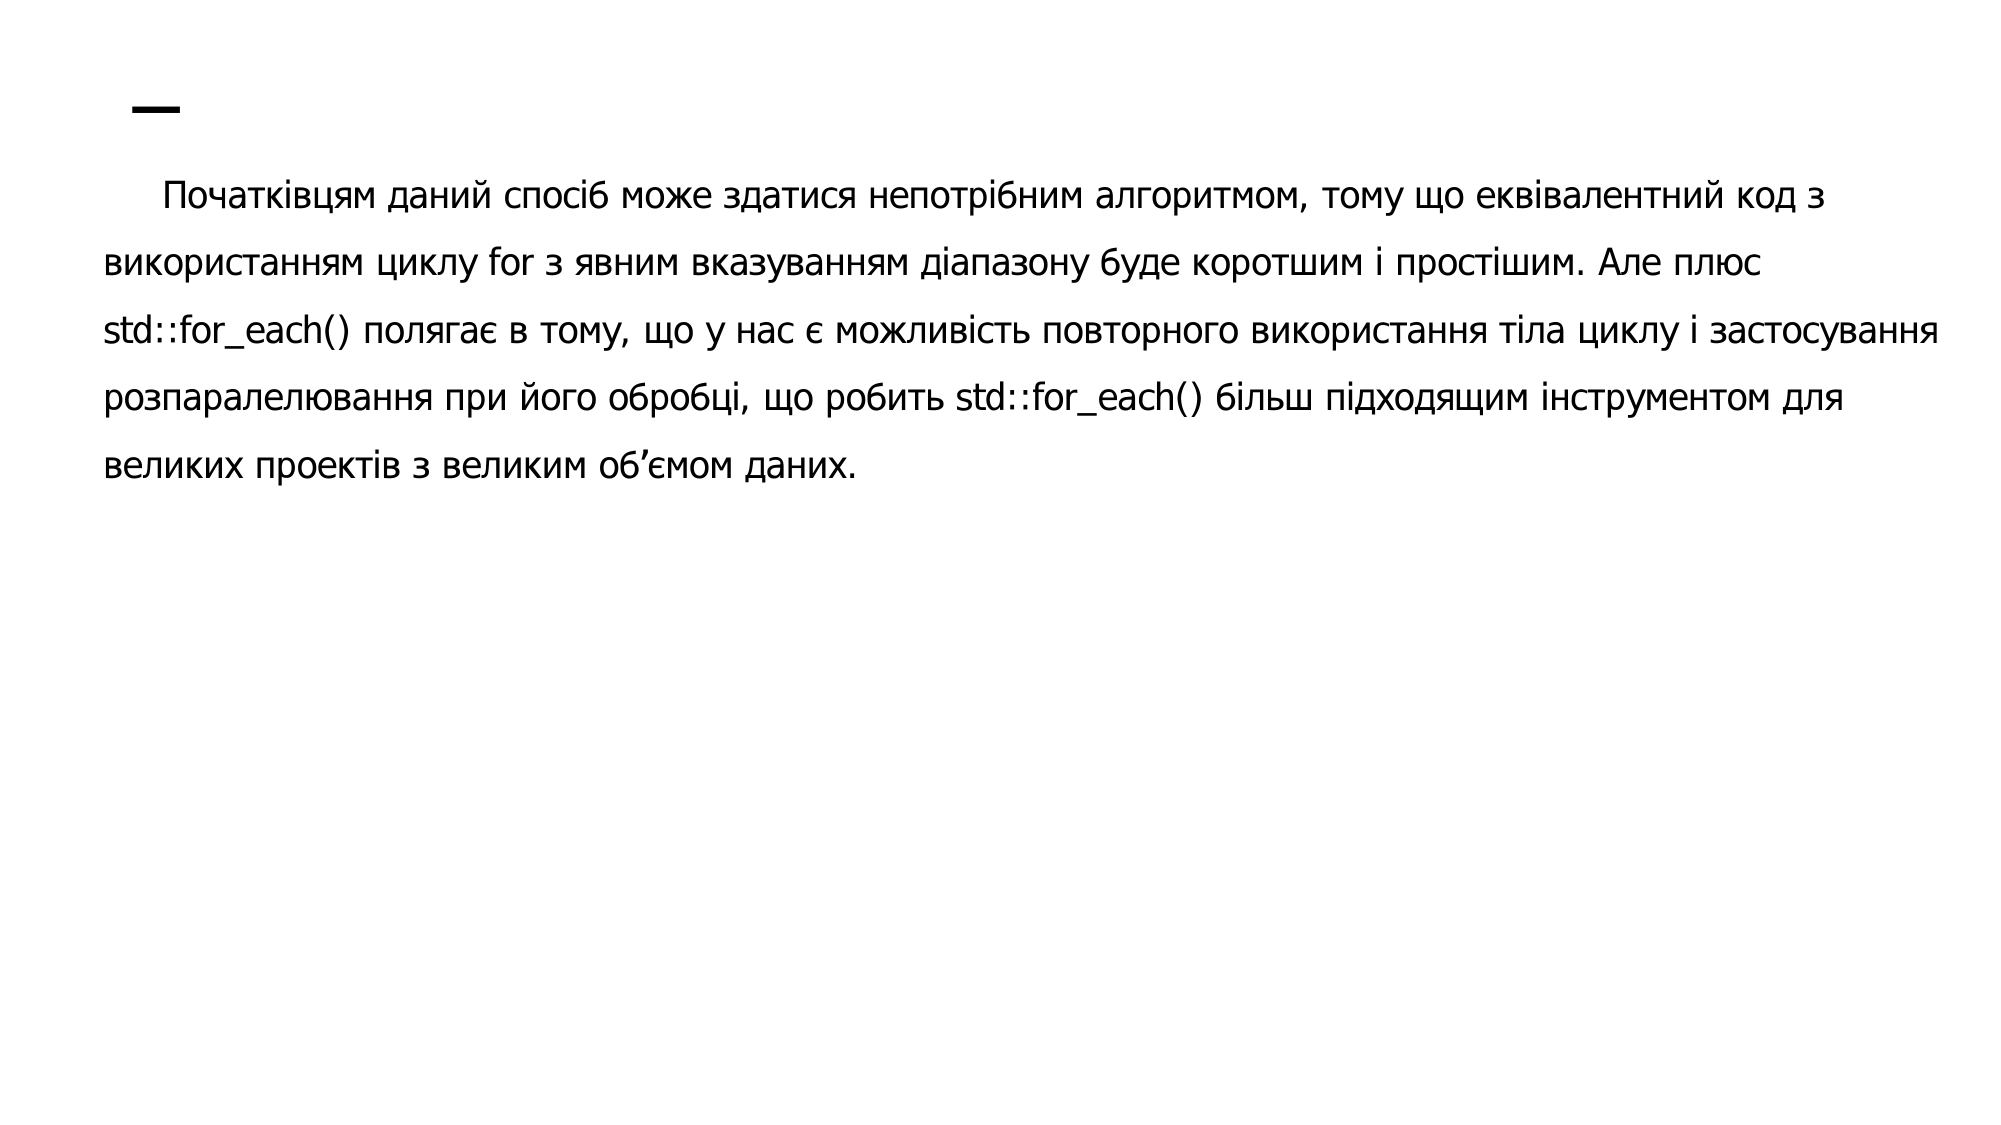

# _
Початківцям даний спосіб може здатися непотрібним алгоритмом, тому що еквівалентний код з використанням циклу for з явним вказуванням діапазону буде коротшим і простішим. Але плюс std::for_each() полягає в тому, що у нас є можливість повторного використання тіла циклу і застосування розпаралелювання при його обробці, що робить std::for_each() більш підходящим інструментом для великих проектів з великим об’ємом даних.